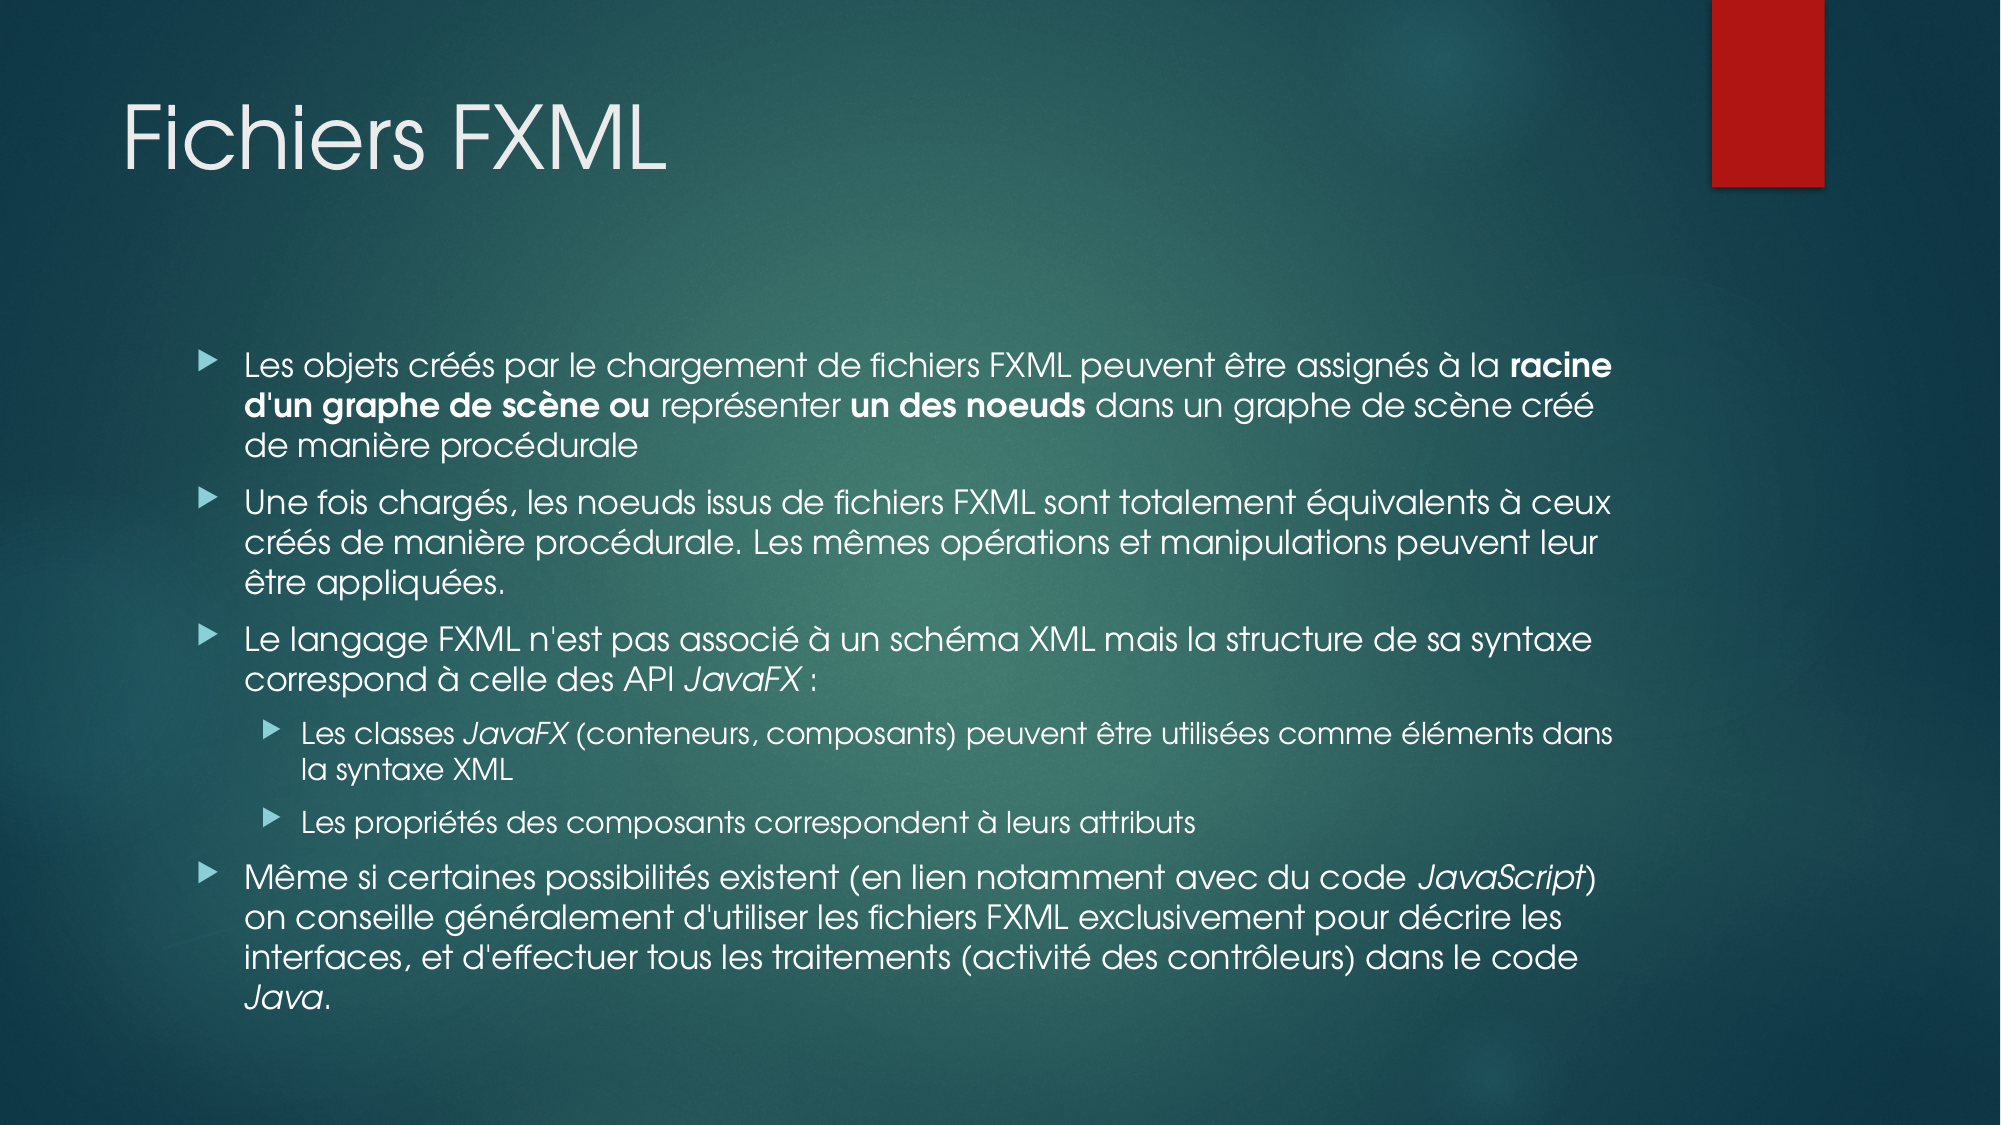

# Fichiers FXML
Les objets créés par le chargement de fichiers FXML peuvent être assignés à la racine d'un graphe de scène ou représenter un des noeuds dans un graphe de scène créé de manière procédurale
Une fois chargés, les noeuds issus de fichiers FXML sont totalement équivalents à ceux créés de manière procédurale. Les mêmes opérations et manipulations peuvent leur être appliquées.
Le langage FXML n'est pas associé à un schéma XML mais la structure de sa syntaxe correspond à celle des API JavaFX :
Les classes JavaFX (conteneurs, composants) peuvent être utilisées comme éléments dans la syntaxe XML
Les propriétés des composants correspondent à leurs attributs
Même si certaines possibilités existent (en lien notamment avec du code JavaScript) on conseille généralement d'utiliser les fichiers FXML exclusivement pour décrire les interfaces, et d'effectuer tous les traitements (activité des contrôleurs) dans le code Java.